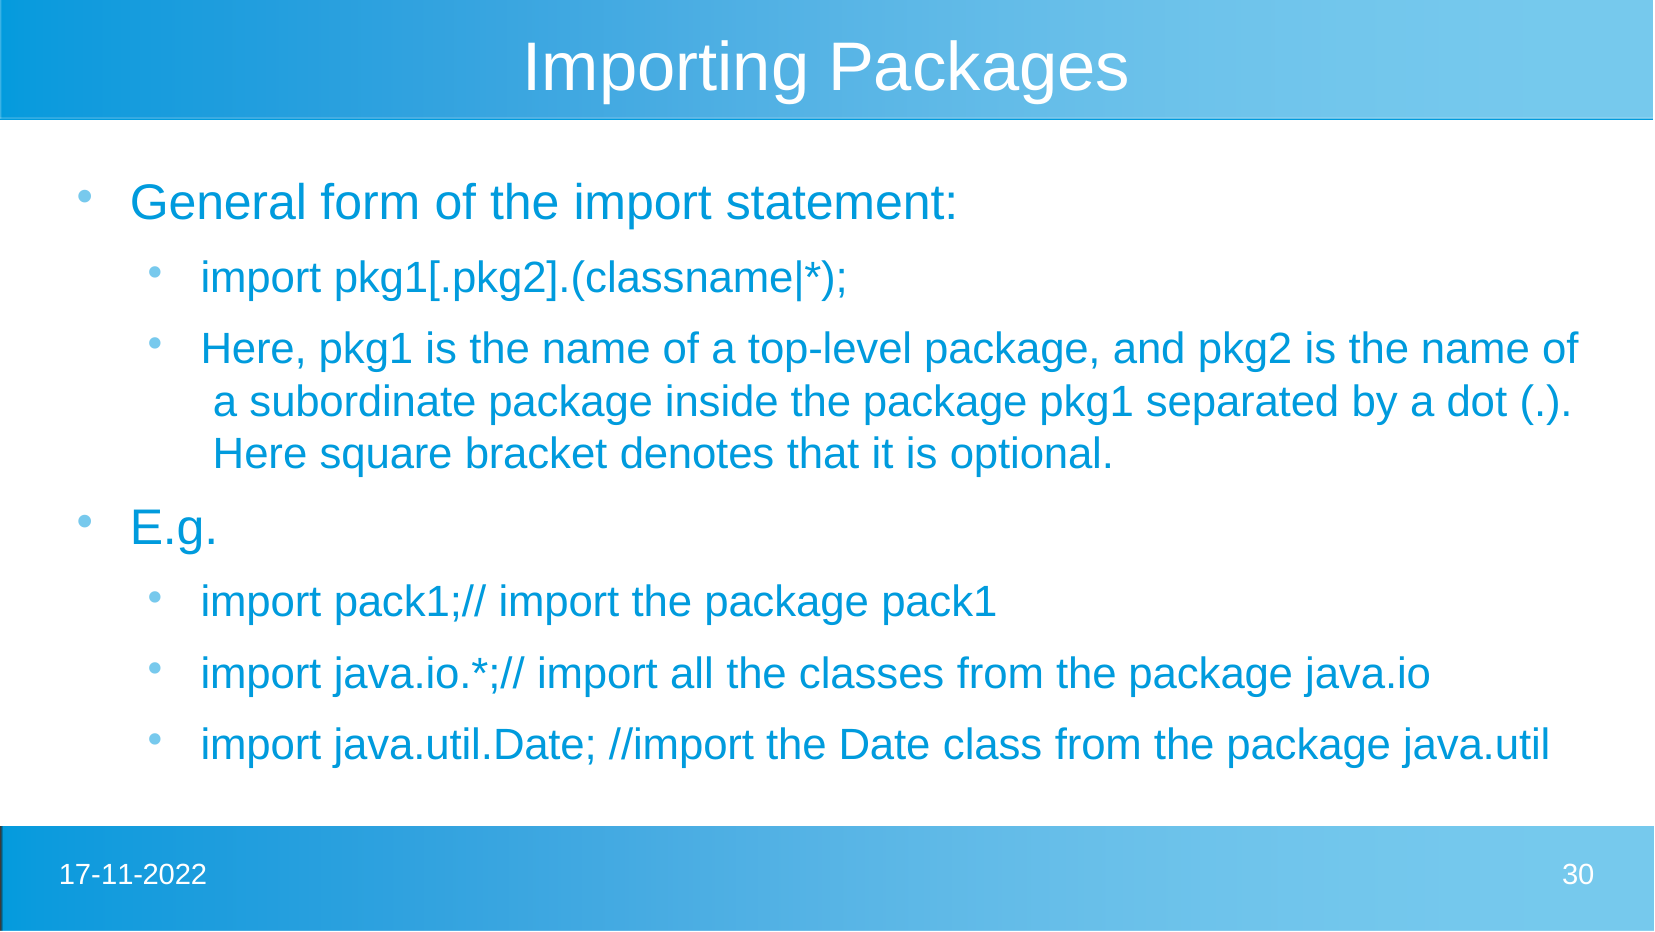

# Importing Packages
General form of the import statement:
import pkg1[.pkg2].(classname|*);
Here, pkg1 is the name of a top-level package, and pkg2 is the name of  a subordinate package inside the package pkg1 separated by a dot (.).  Here square bracket denotes that it is optional.
E.g.
import pack1;// import the package pack1
import java.io.*;// import all the classes from the package java.io
import java.util.Date; //import the Date class from the package java.util
17-11-2022
30